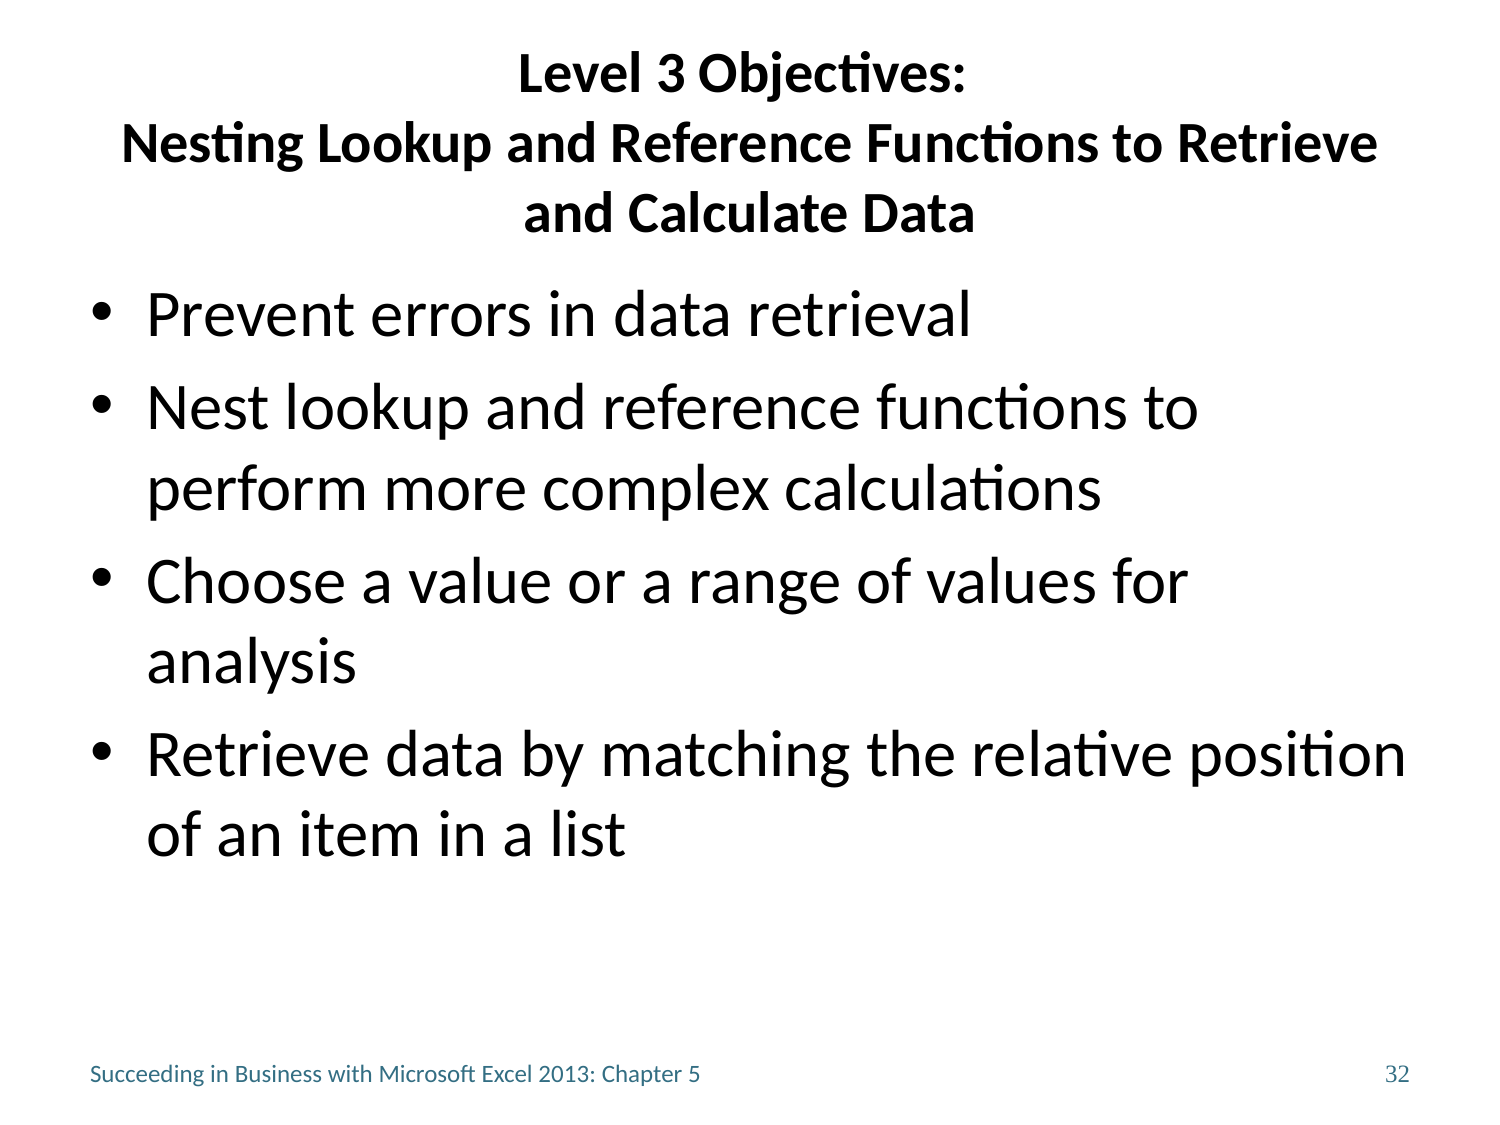

# Level 3 Objectives: Nesting Lookup and Reference Functions to Retrieve and Calculate Data
Prevent errors in data retrieval
Nest lookup and reference functions to perform more complex calculations
Choose a value or a range of values for analysis
Retrieve data by matching the relative position of an item in a list
Succeeding in Business with Microsoft Excel 2013: Chapter 5
32